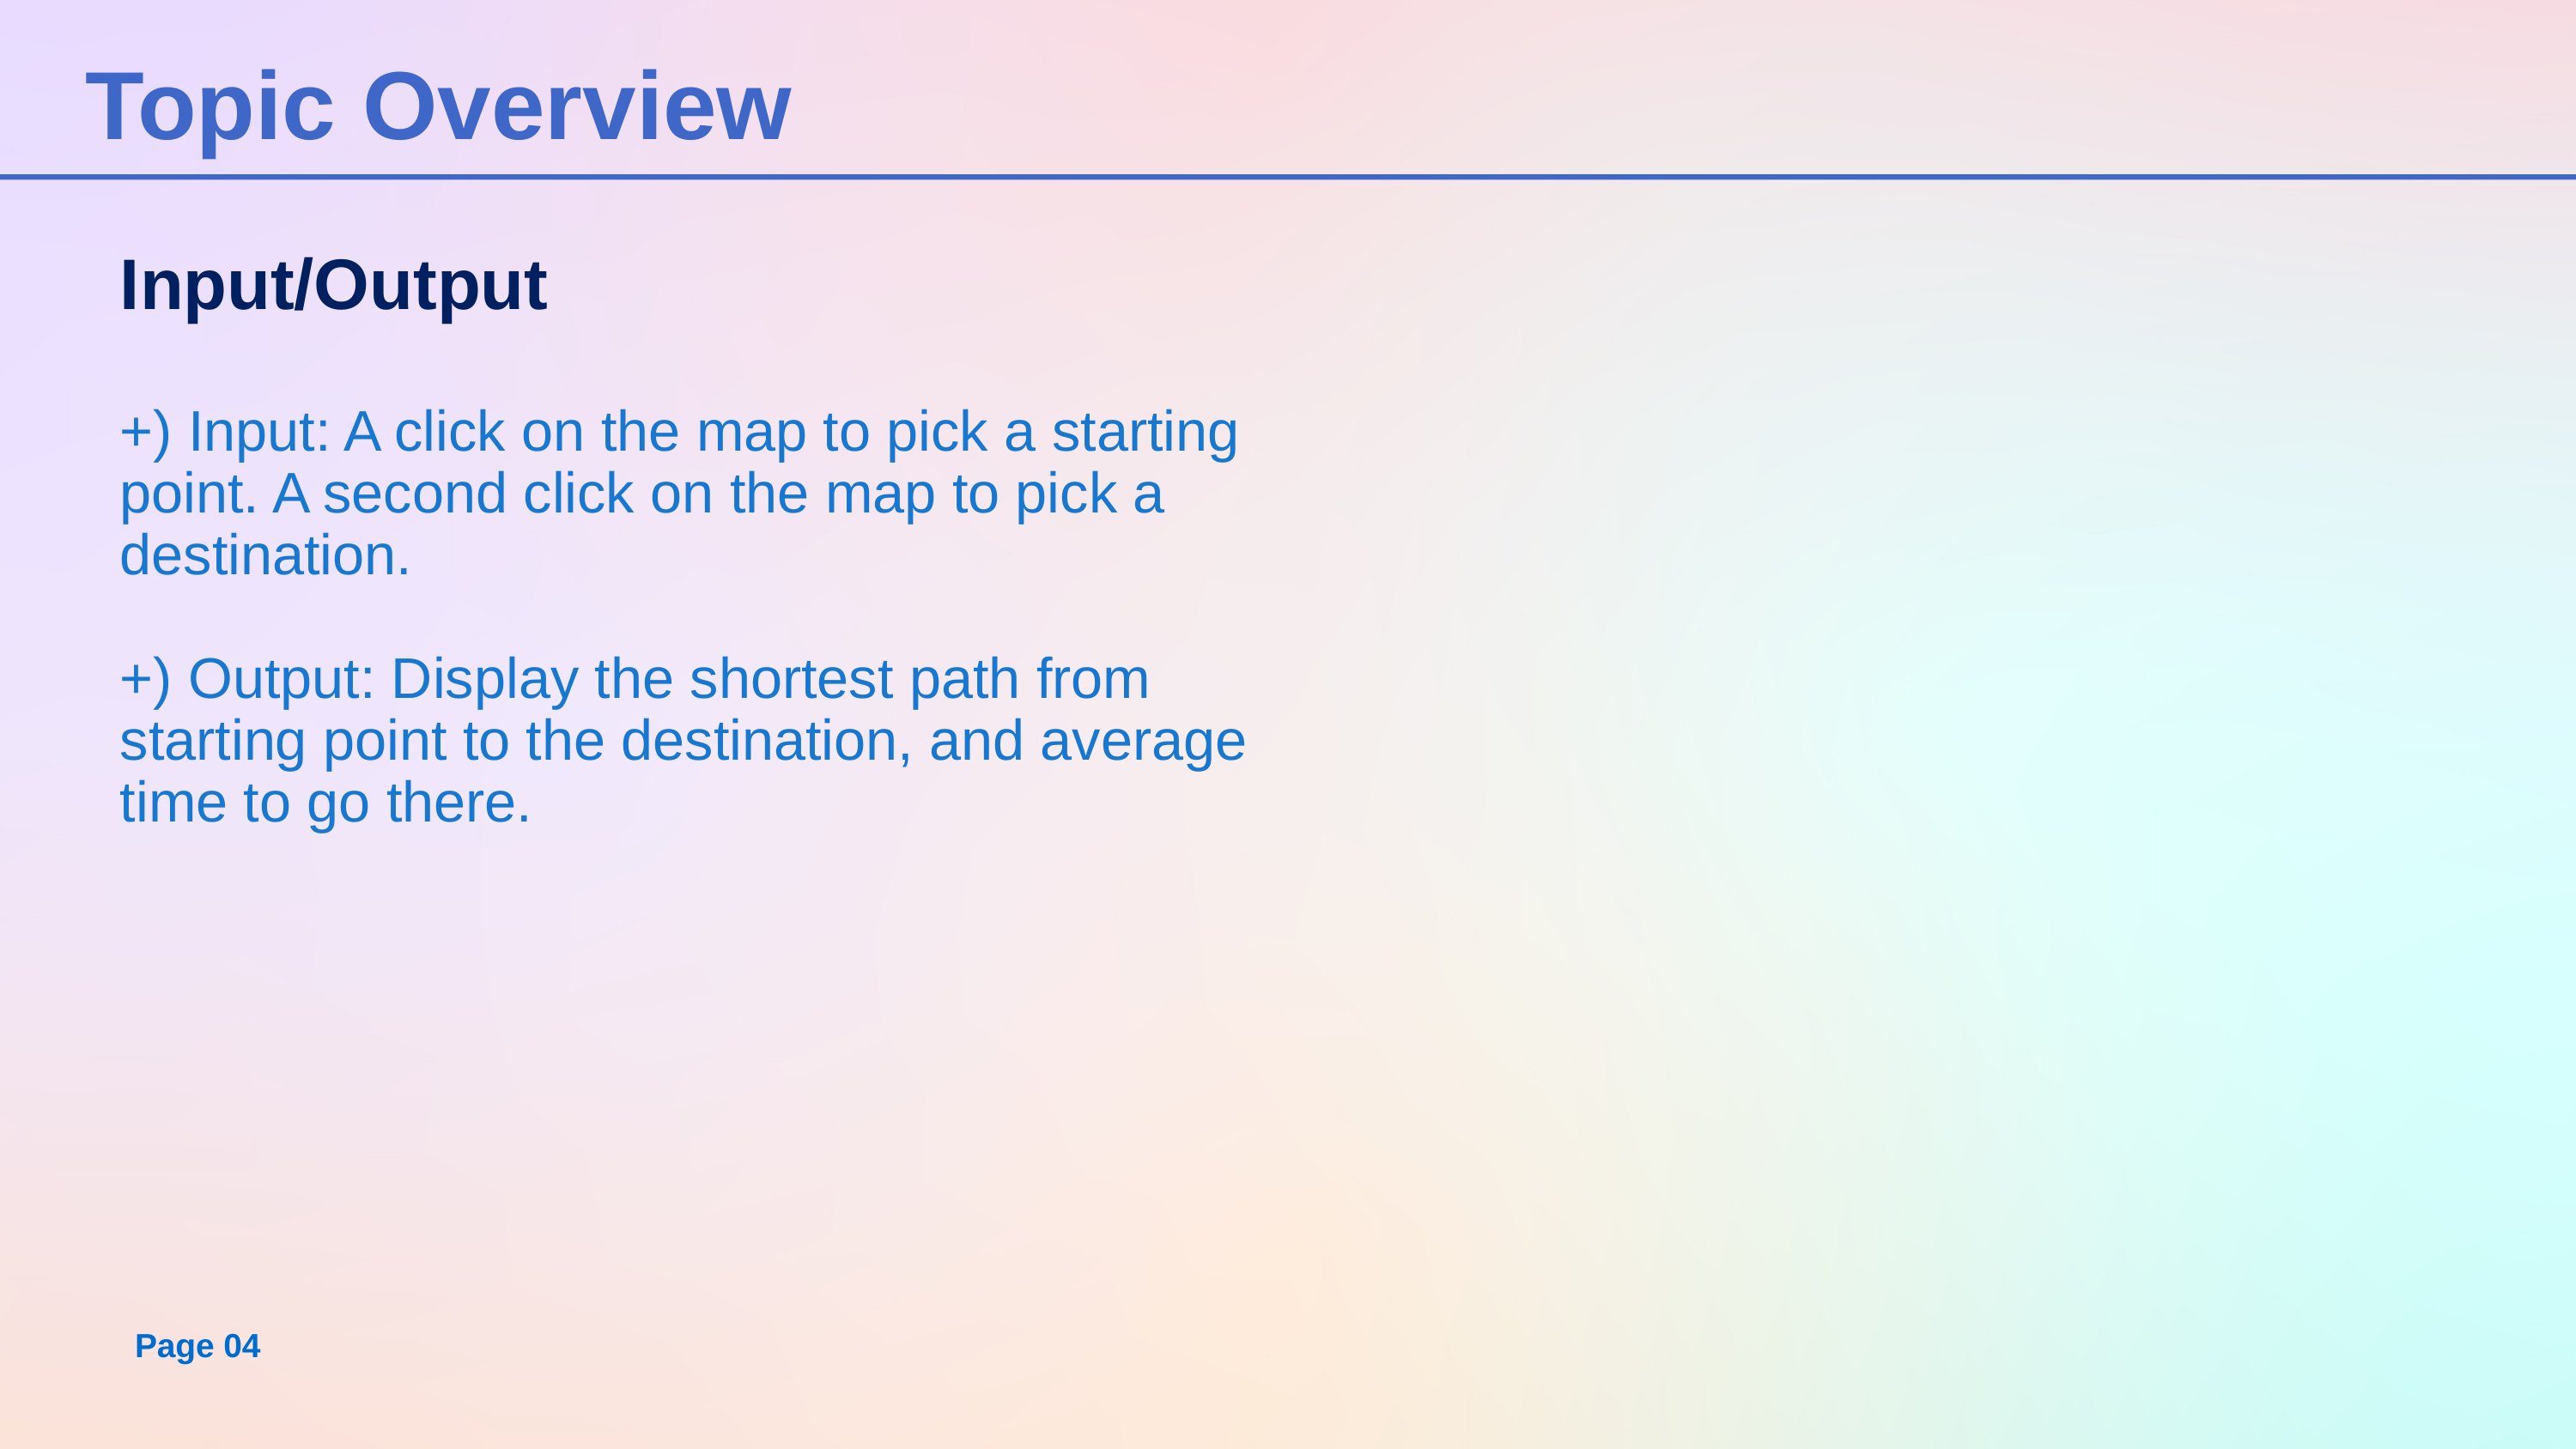

Topic Overview

Input/Output

+) Input: A click on the map to pick a starting point. A second click on the map to pick a destination.

+) Output: Display the shortest path from starting point to the destination, and average time to go there.

Page 04